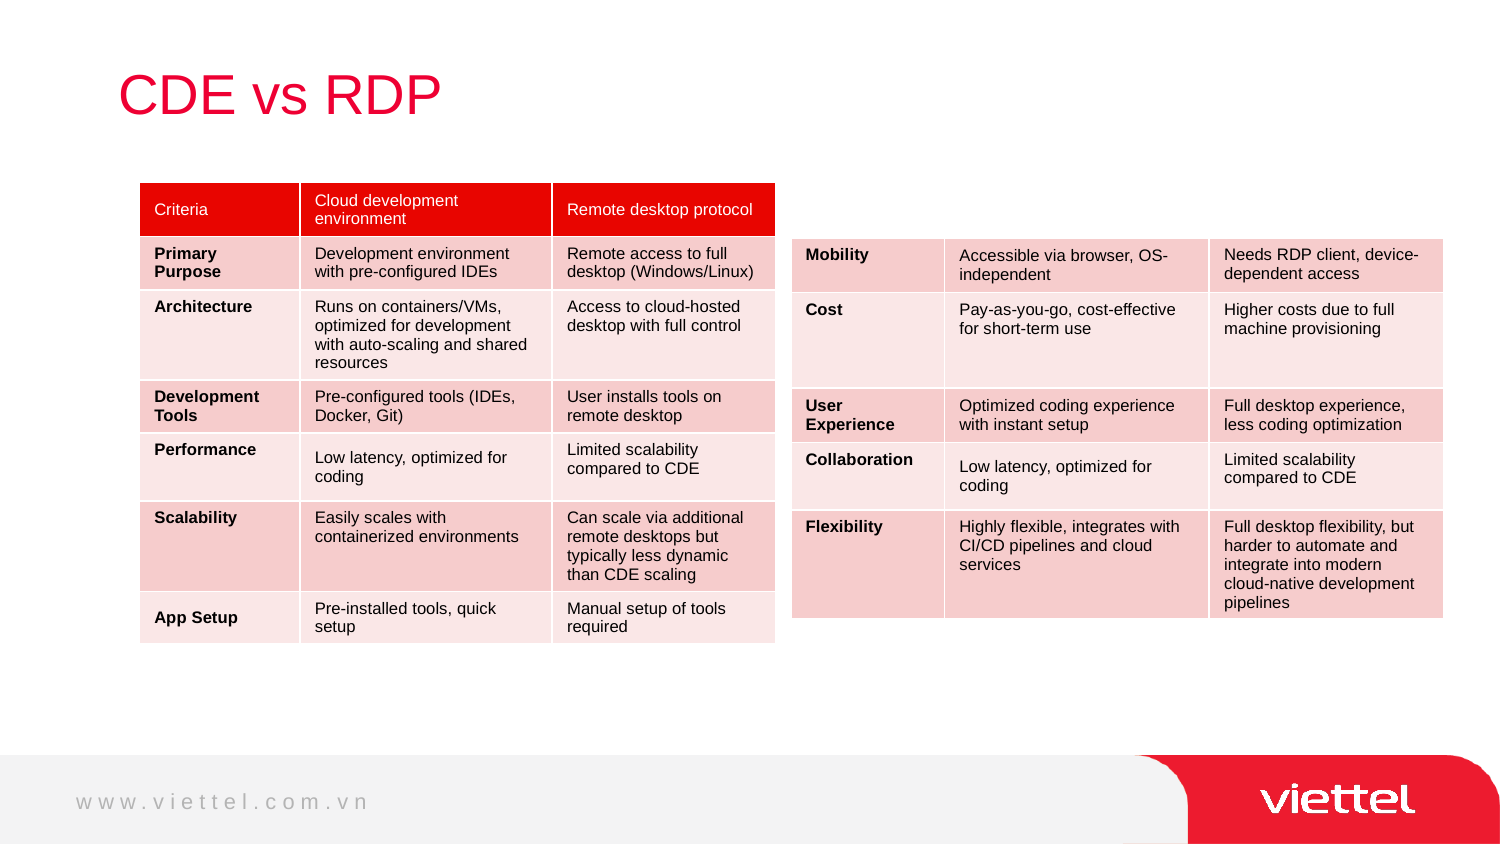

# CDE vs RDP
| Criteria | Cloud development environment | Remote desktop protocol |
| --- | --- | --- |
| Primary Purpose | Development environment with pre-configured IDEs | Remote access to full desktop (Windows/Linux) |
| Architecture | Runs on containers/VMs, optimized for development with auto-scaling and shared resources | Access to cloud-hosted desktop with full control |
| Development Tools | Pre-configured tools (IDEs, Docker, Git) | User installs tools on remote desktop |
| Performance | Low latency, optimized for coding | Limited scalability compared to CDE |
| Scalability | Easily scales with containerized environments | Can scale via additional remote desktops but typically less dynamic than CDE scaling |
| App Setup | Pre-installed tools, quick setup | Manual setup of tools required |
|  |  |  |
| --- | --- | --- |
| Mobility | Accessible via browser, OS-independent | Needs RDP client, device-dependent access |
| Cost | Pay-as-you-go, cost-effective for short-term use | Higher costs due to full machine provisioning |
| User Experience | Optimized coding experience with instant setup | Full desktop experience, less coding optimization |
| Collaboration | Low latency, optimized for coding | Limited scalability compared to CDE |
| Flexibility | Highly flexible, integrates with CI/CD pipelines and cloud services | Full desktop flexibility, but harder to automate and integrate into modern cloud-native development pipelines |